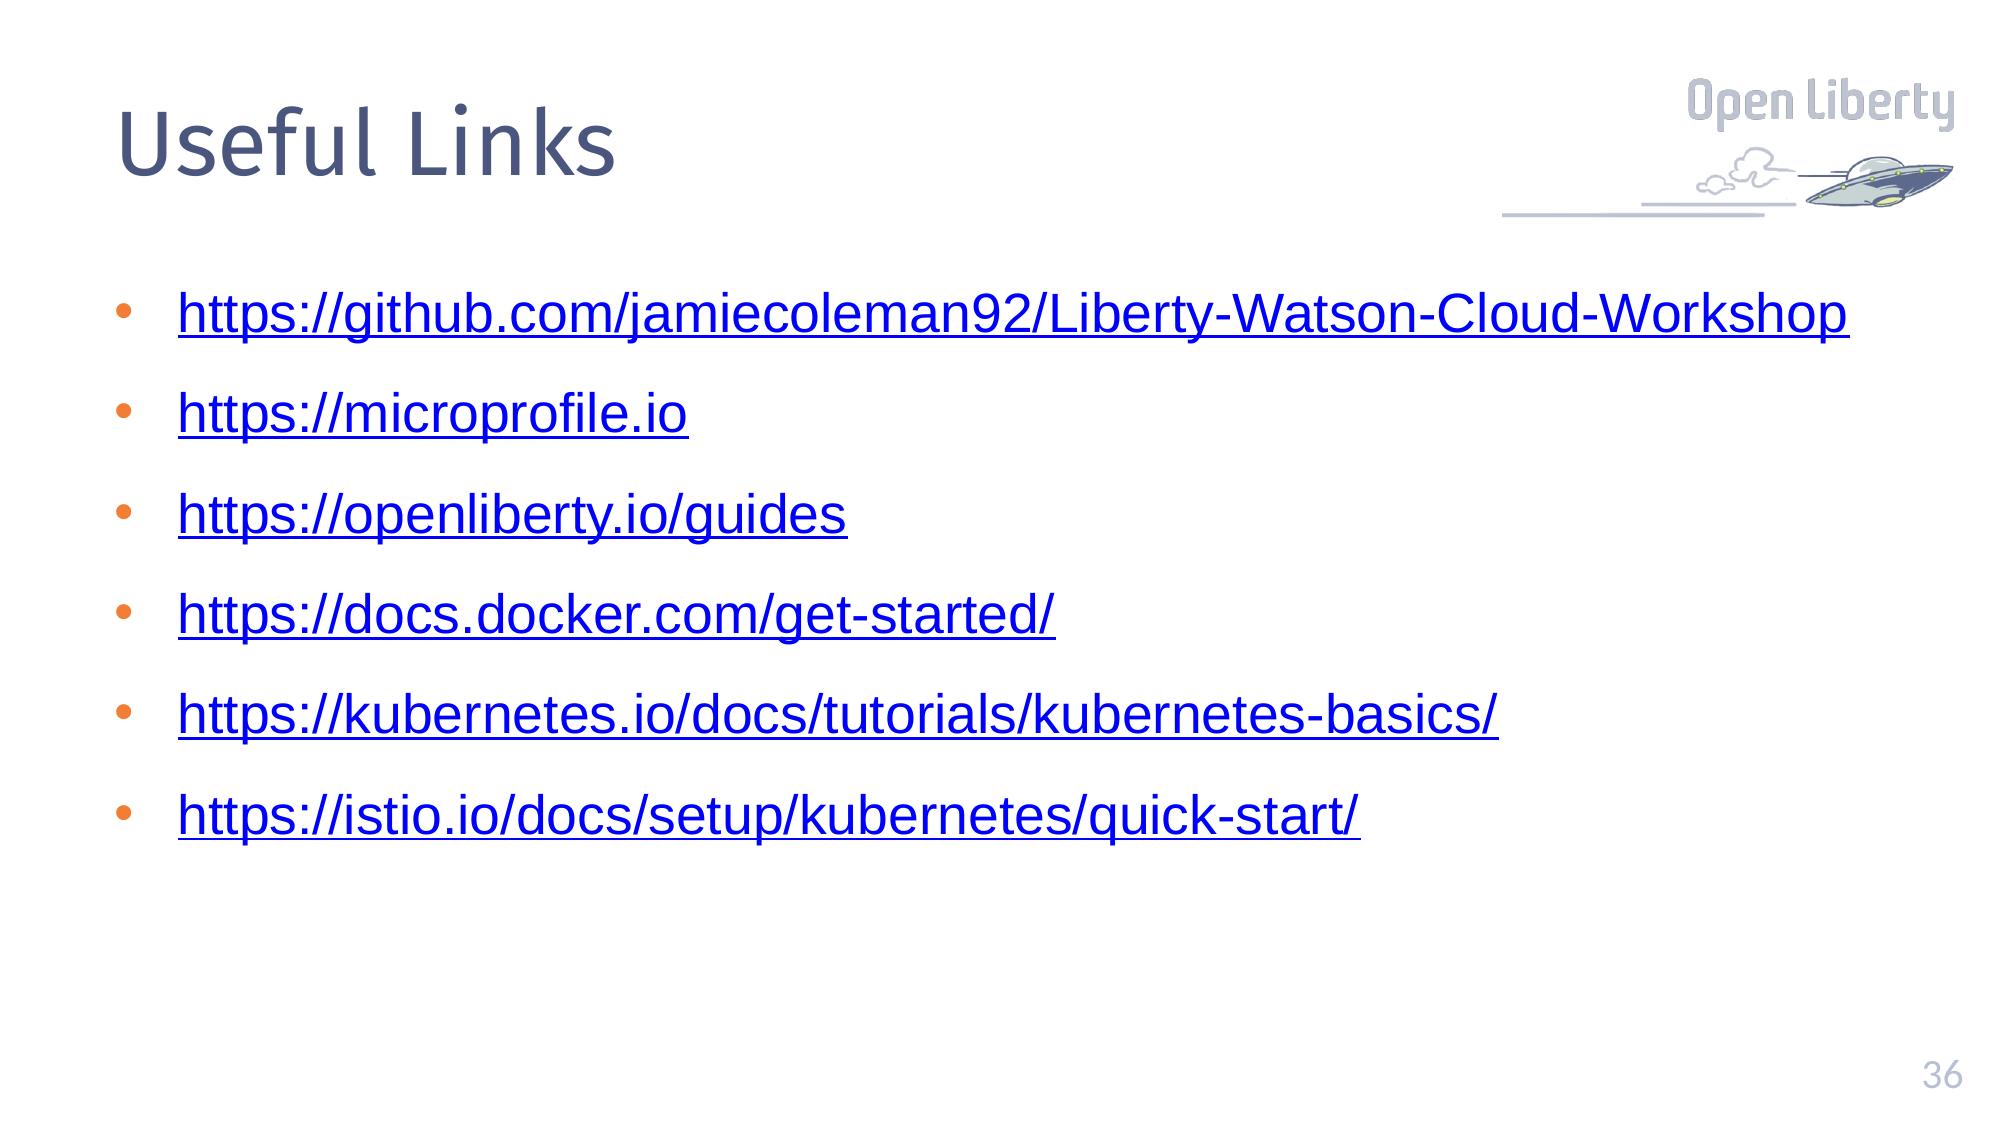

# Useful Links
https://github.com/jamiecoleman92/Liberty-Watson-Cloud-Workshop
https://microprofile.io
https://openliberty.io/guides
https://docs.docker.com/get-started/
https://kubernetes.io/docs/tutorials/kubernetes-basics/
https://istio.io/docs/setup/kubernetes/quick-start/